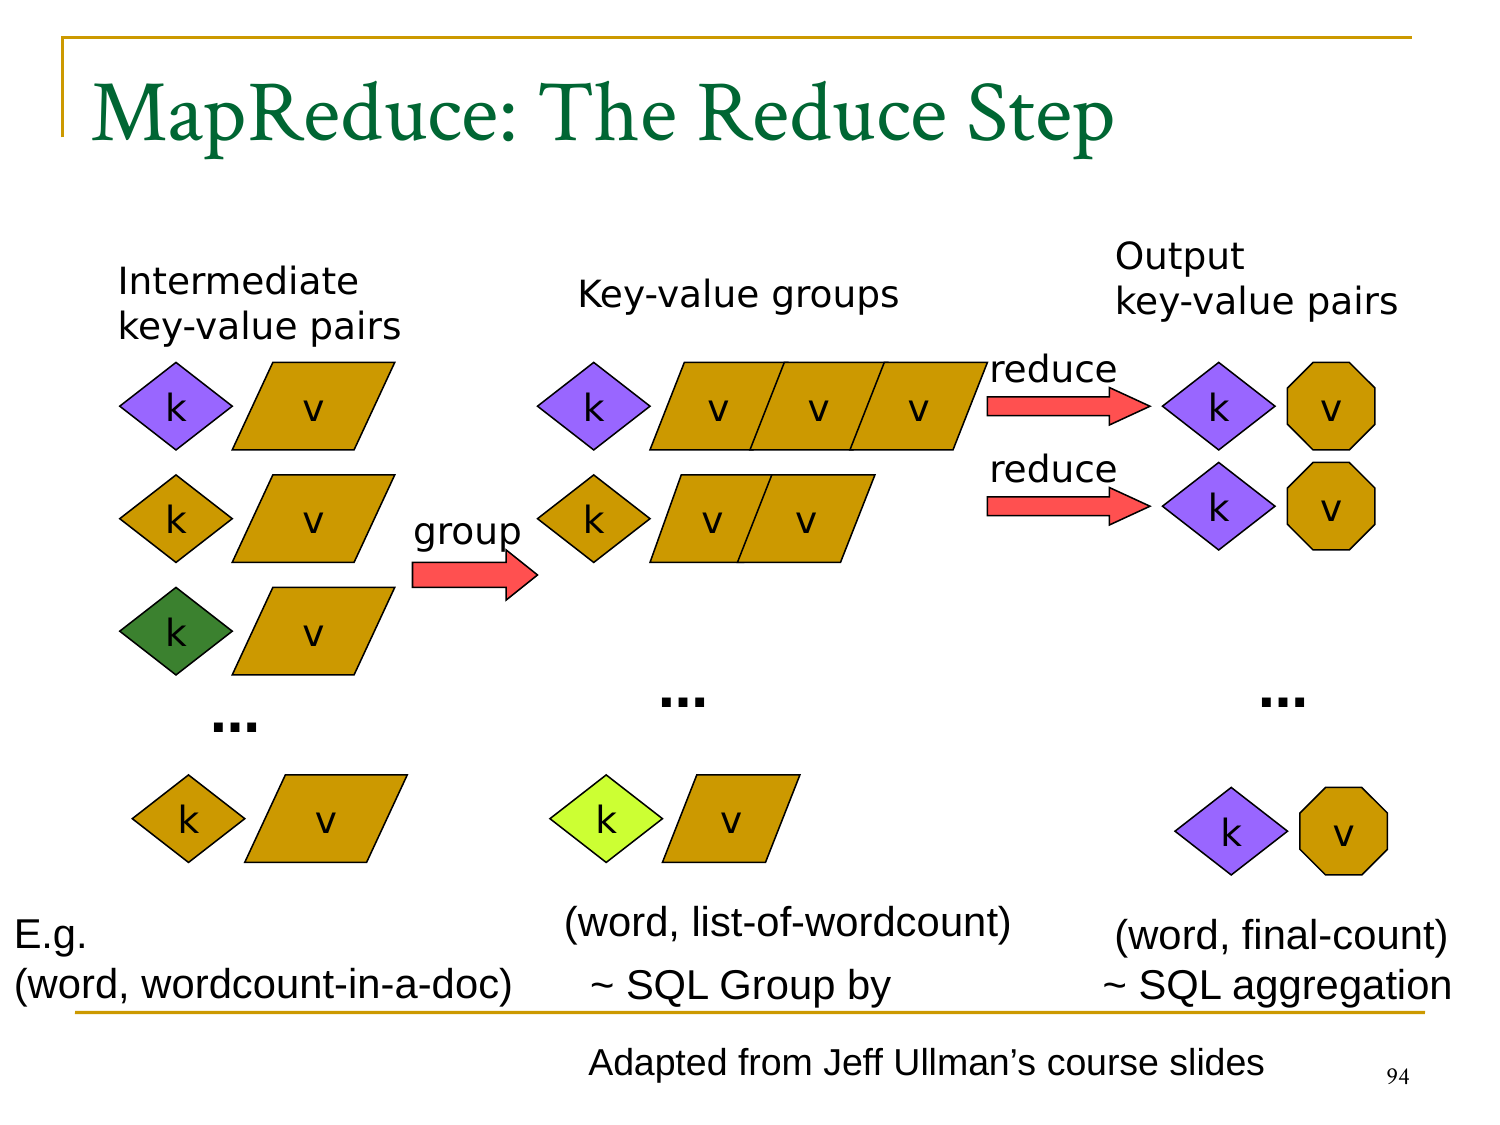

# MapReduce: The Reduce Step
Output
key-value pairs
Intermediate
key-value pairs
k
v
k
v
k
v
…
k
v
Key-value groups
k
v
v
v
k
v
v
…
k
v
reduce

k
v
reduce

k
v
group

…
k
v
(word, list-of-wordcount)
E.g.
(word, wordcount-in-a-doc)
(word, final-count)
~ SQL Group by
~ SQL aggregation
94
Adapted from Jeff Ullman’s course slides